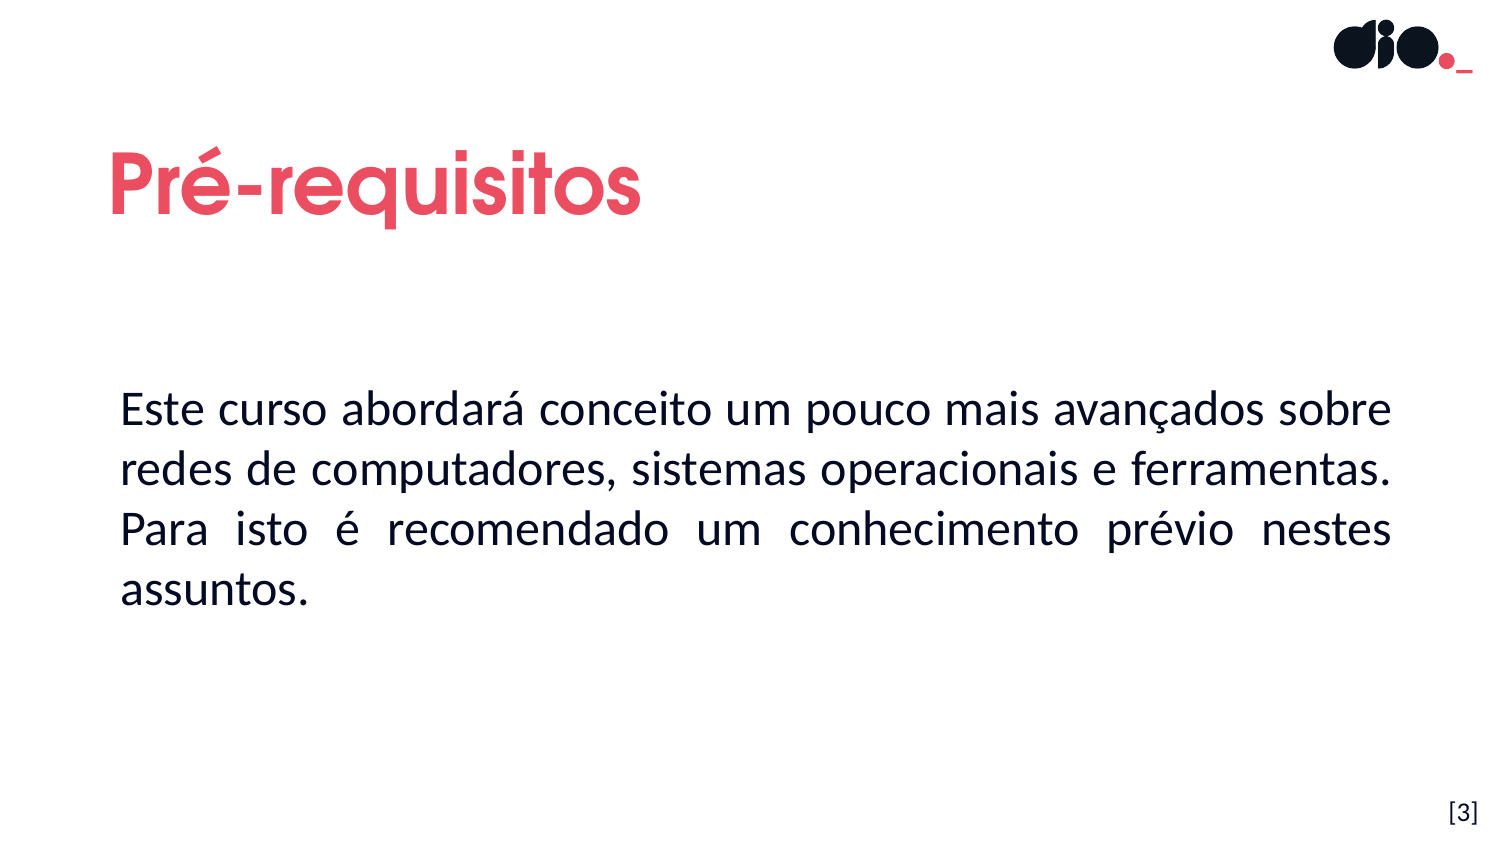

Pré-requisitos
Este curso abordará conceito um pouco mais avançados sobre redes de computadores, sistemas operacionais e ferramentas. Para isto é recomendado um conhecimento prévio nestes assuntos.
[3]